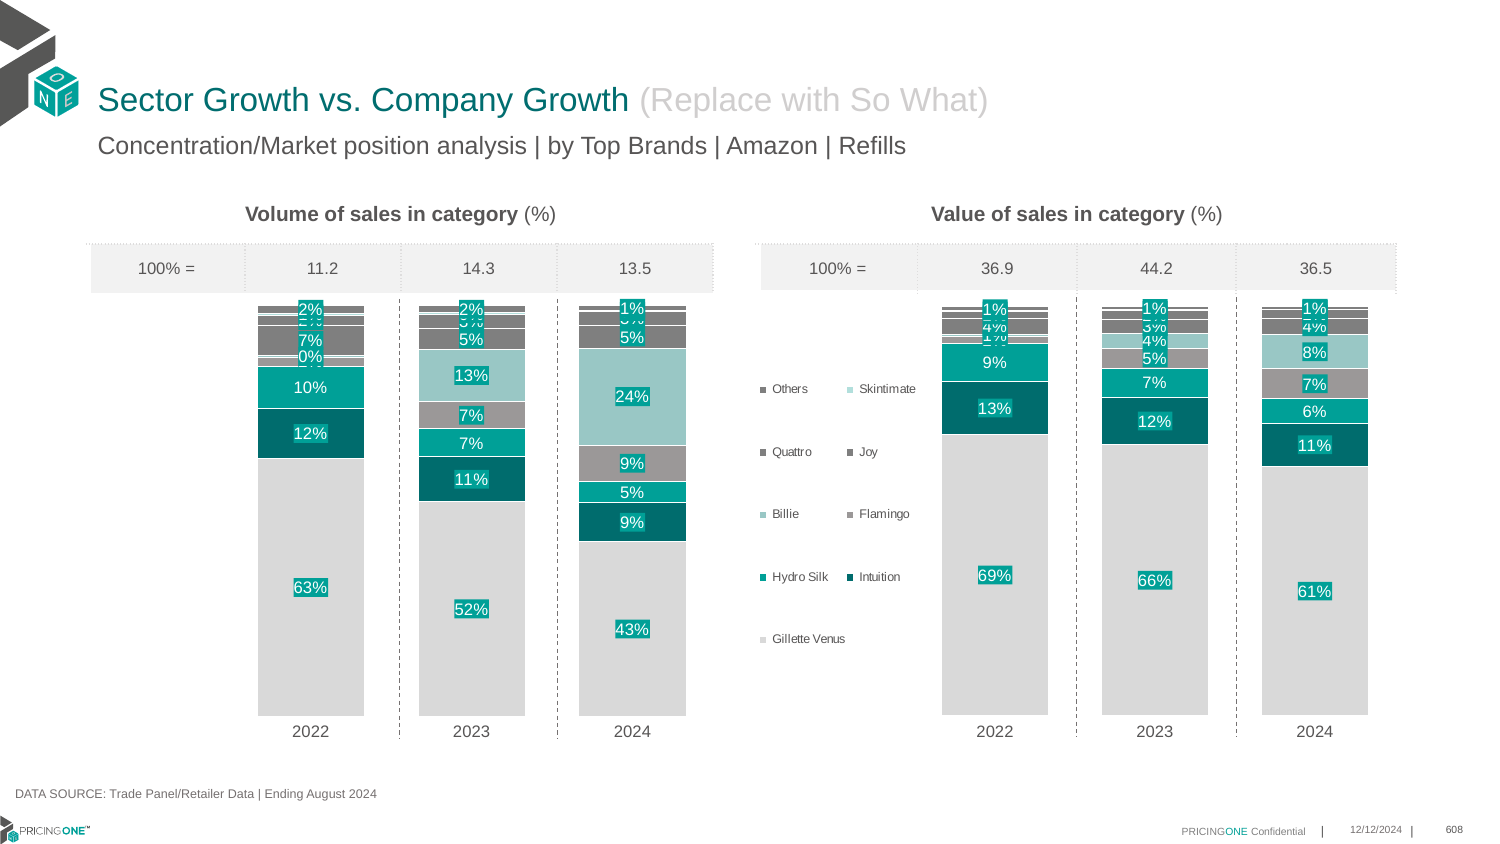

# Sector Growth vs. Company Growth (Replace with So What)
Concentration/Market position analysis | by Top Brands | Amazon | Refills
| Volume of sales in category (%) |  |  |  |
| --- | --- | --- | --- |
| 100% = | 11.2 | 14.3 | 13.5 |
| Value of sales in category (%) |  |  |  |
| --- | --- | --- | --- |
| 100% = | 36.9 | 44.2 | 36.5 |

### Chart

| Category | Gillette Venus | Intuition | Hydro Silk | Flamingo | Billie | Joy | Quattro | Skintimate | Others |
|---|---|---|---|---|---|---|---|---|---|
| 2022 | 0.6269265508713783 | 0.12363508571239025 | 0.10206513899603342 | 0.021343579762525378 | 0.004317826375201657 | 0.07314933808957945 | 0.02496643717689479 | 0.005319937191014711 | 0.01827610582498204 |
| 2023 | 0.5231668736124434 | 0.10815980049520538 | 0.06860899312772652 | 0.0658285624224825 | 0.127707337177957 | 0.05054895549044405 | 0.03388101611596774 | 0.004321836771910885 | 0.017776624785862553 |
| 2024 | 0.4250627824692928 | 0.09494084782465147 | 0.051873006632541116 | 0.0882521940922148 | 0.23618348915072146 | 0.054382232642620064 | 0.03377424427851165 | 0.0025891013601165723 | 0.0129421015493301 |

### Chart

| Category | Gillette Venus | Intuition | Hydro Silk | Flamingo | Billie | Joy | Quattro | Skintimate | Others |
|---|---|---|---|---|---|---|---|---|---|
| 2022 | 0.6882751370357886 | 0.12948219783968737 | 0.09355259168014496 | 0.01576738278313663 | 0.005736239901051998 | 0.03888522577572231 | 0.017529312184538 | 0.0019295771874007642 | 0.0088423356125294 |
| 2023 | 0.6628158978969602 | 0.11609197905690129 | 0.07171352263601369 | 0.04898432346611616 | 0.03565234640876353 | 0.03381068784111413 | 0.021864448713207127 | 0.00163004419654549 | 0.007436749784378381 |
| 2024 | 0.6098095840235004 | 0.10641351809098085 | 0.05910035856906416 | 0.07364997947307729 | 0.08262752172642708 | 0.04023033004617626 | 0.021204760492567237 | 0.001051497917388616 | 0.005912449660818084 |
DATA SOURCE: Trade Panel/Retailer Data | Ending August 2024

12/12/2024
608